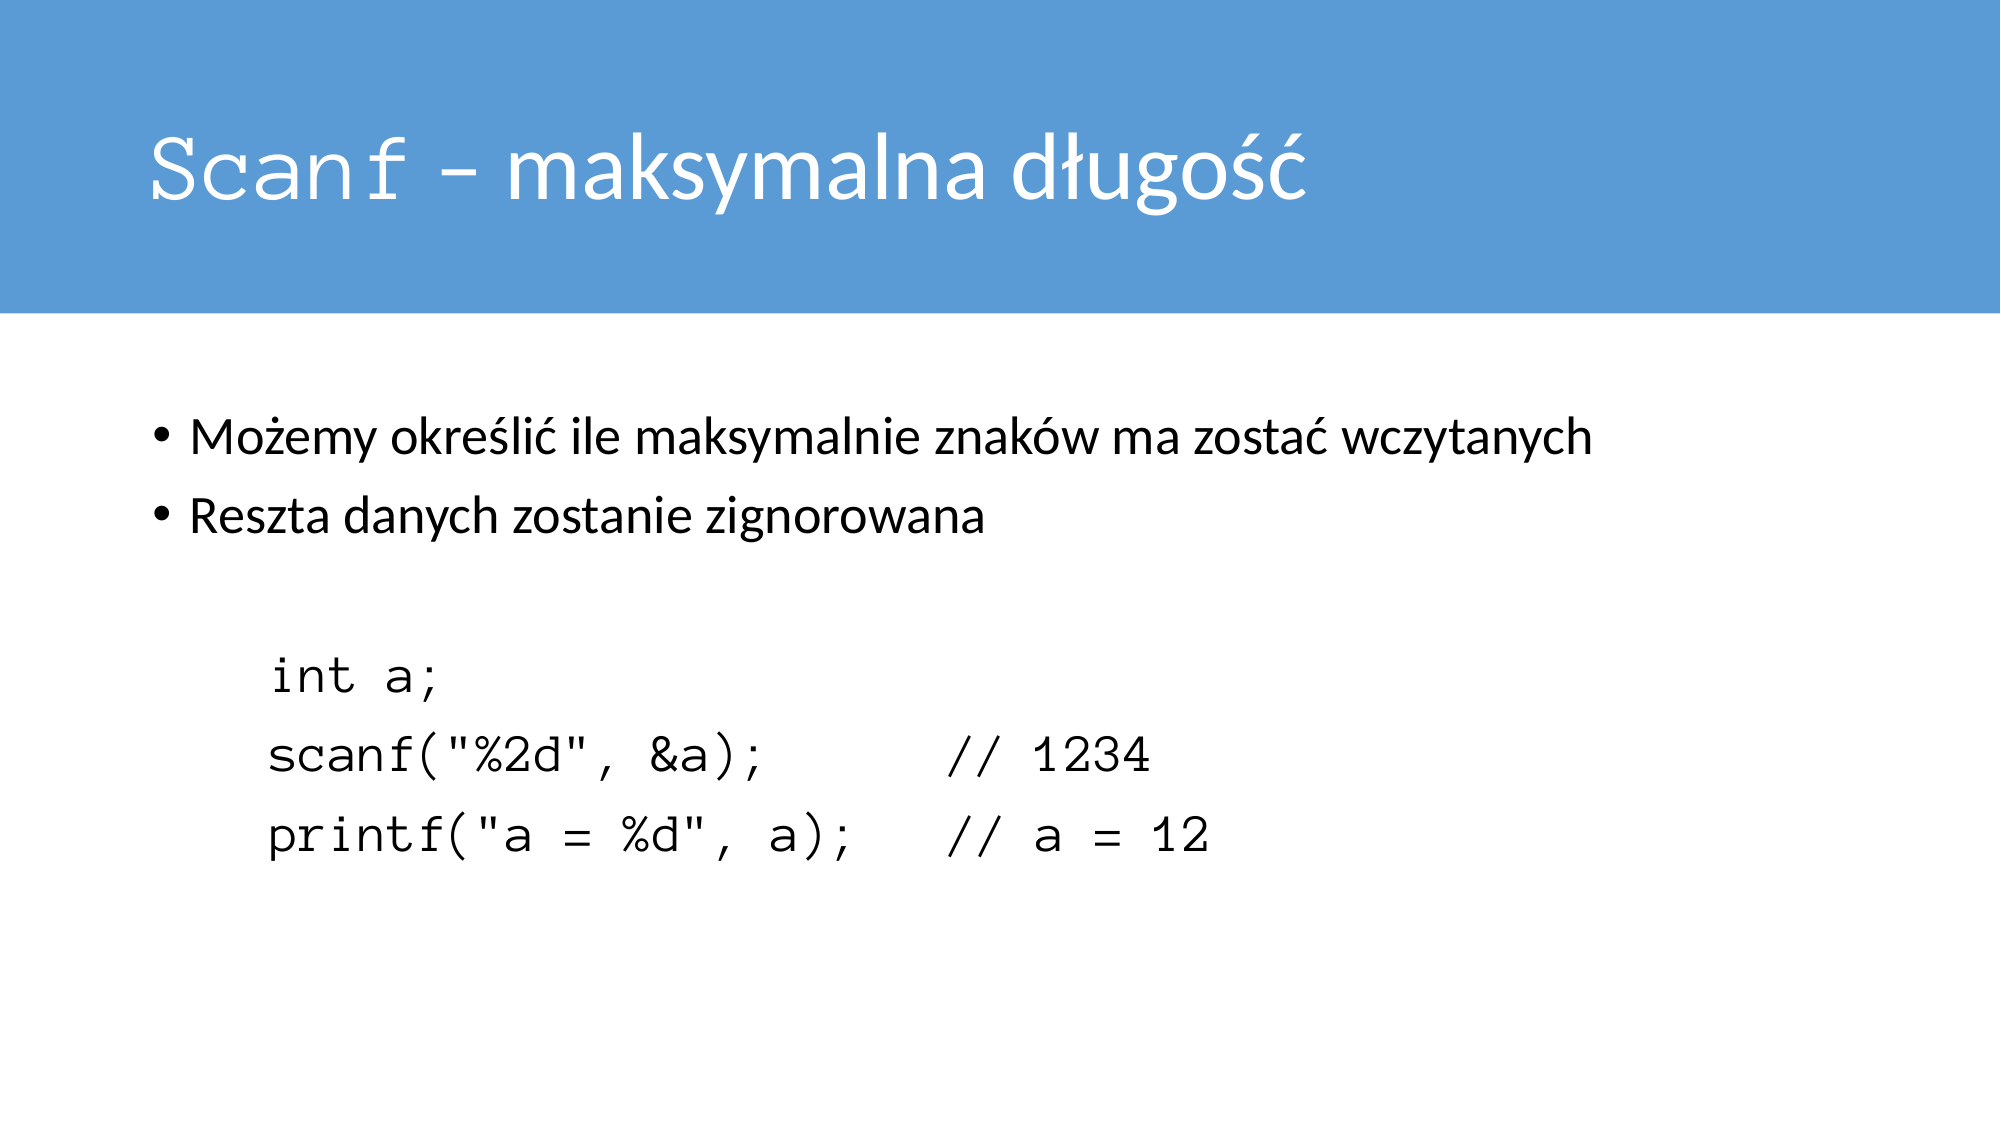

# Scanf – maksymalna długość
Możemy określić ile maksymalnie znaków ma zostać wczytanych
Reszta danych zostanie zignorowana

int a;
scanf("%2d", &a);      // 1234
printf("a = %d", a);   // a = 12